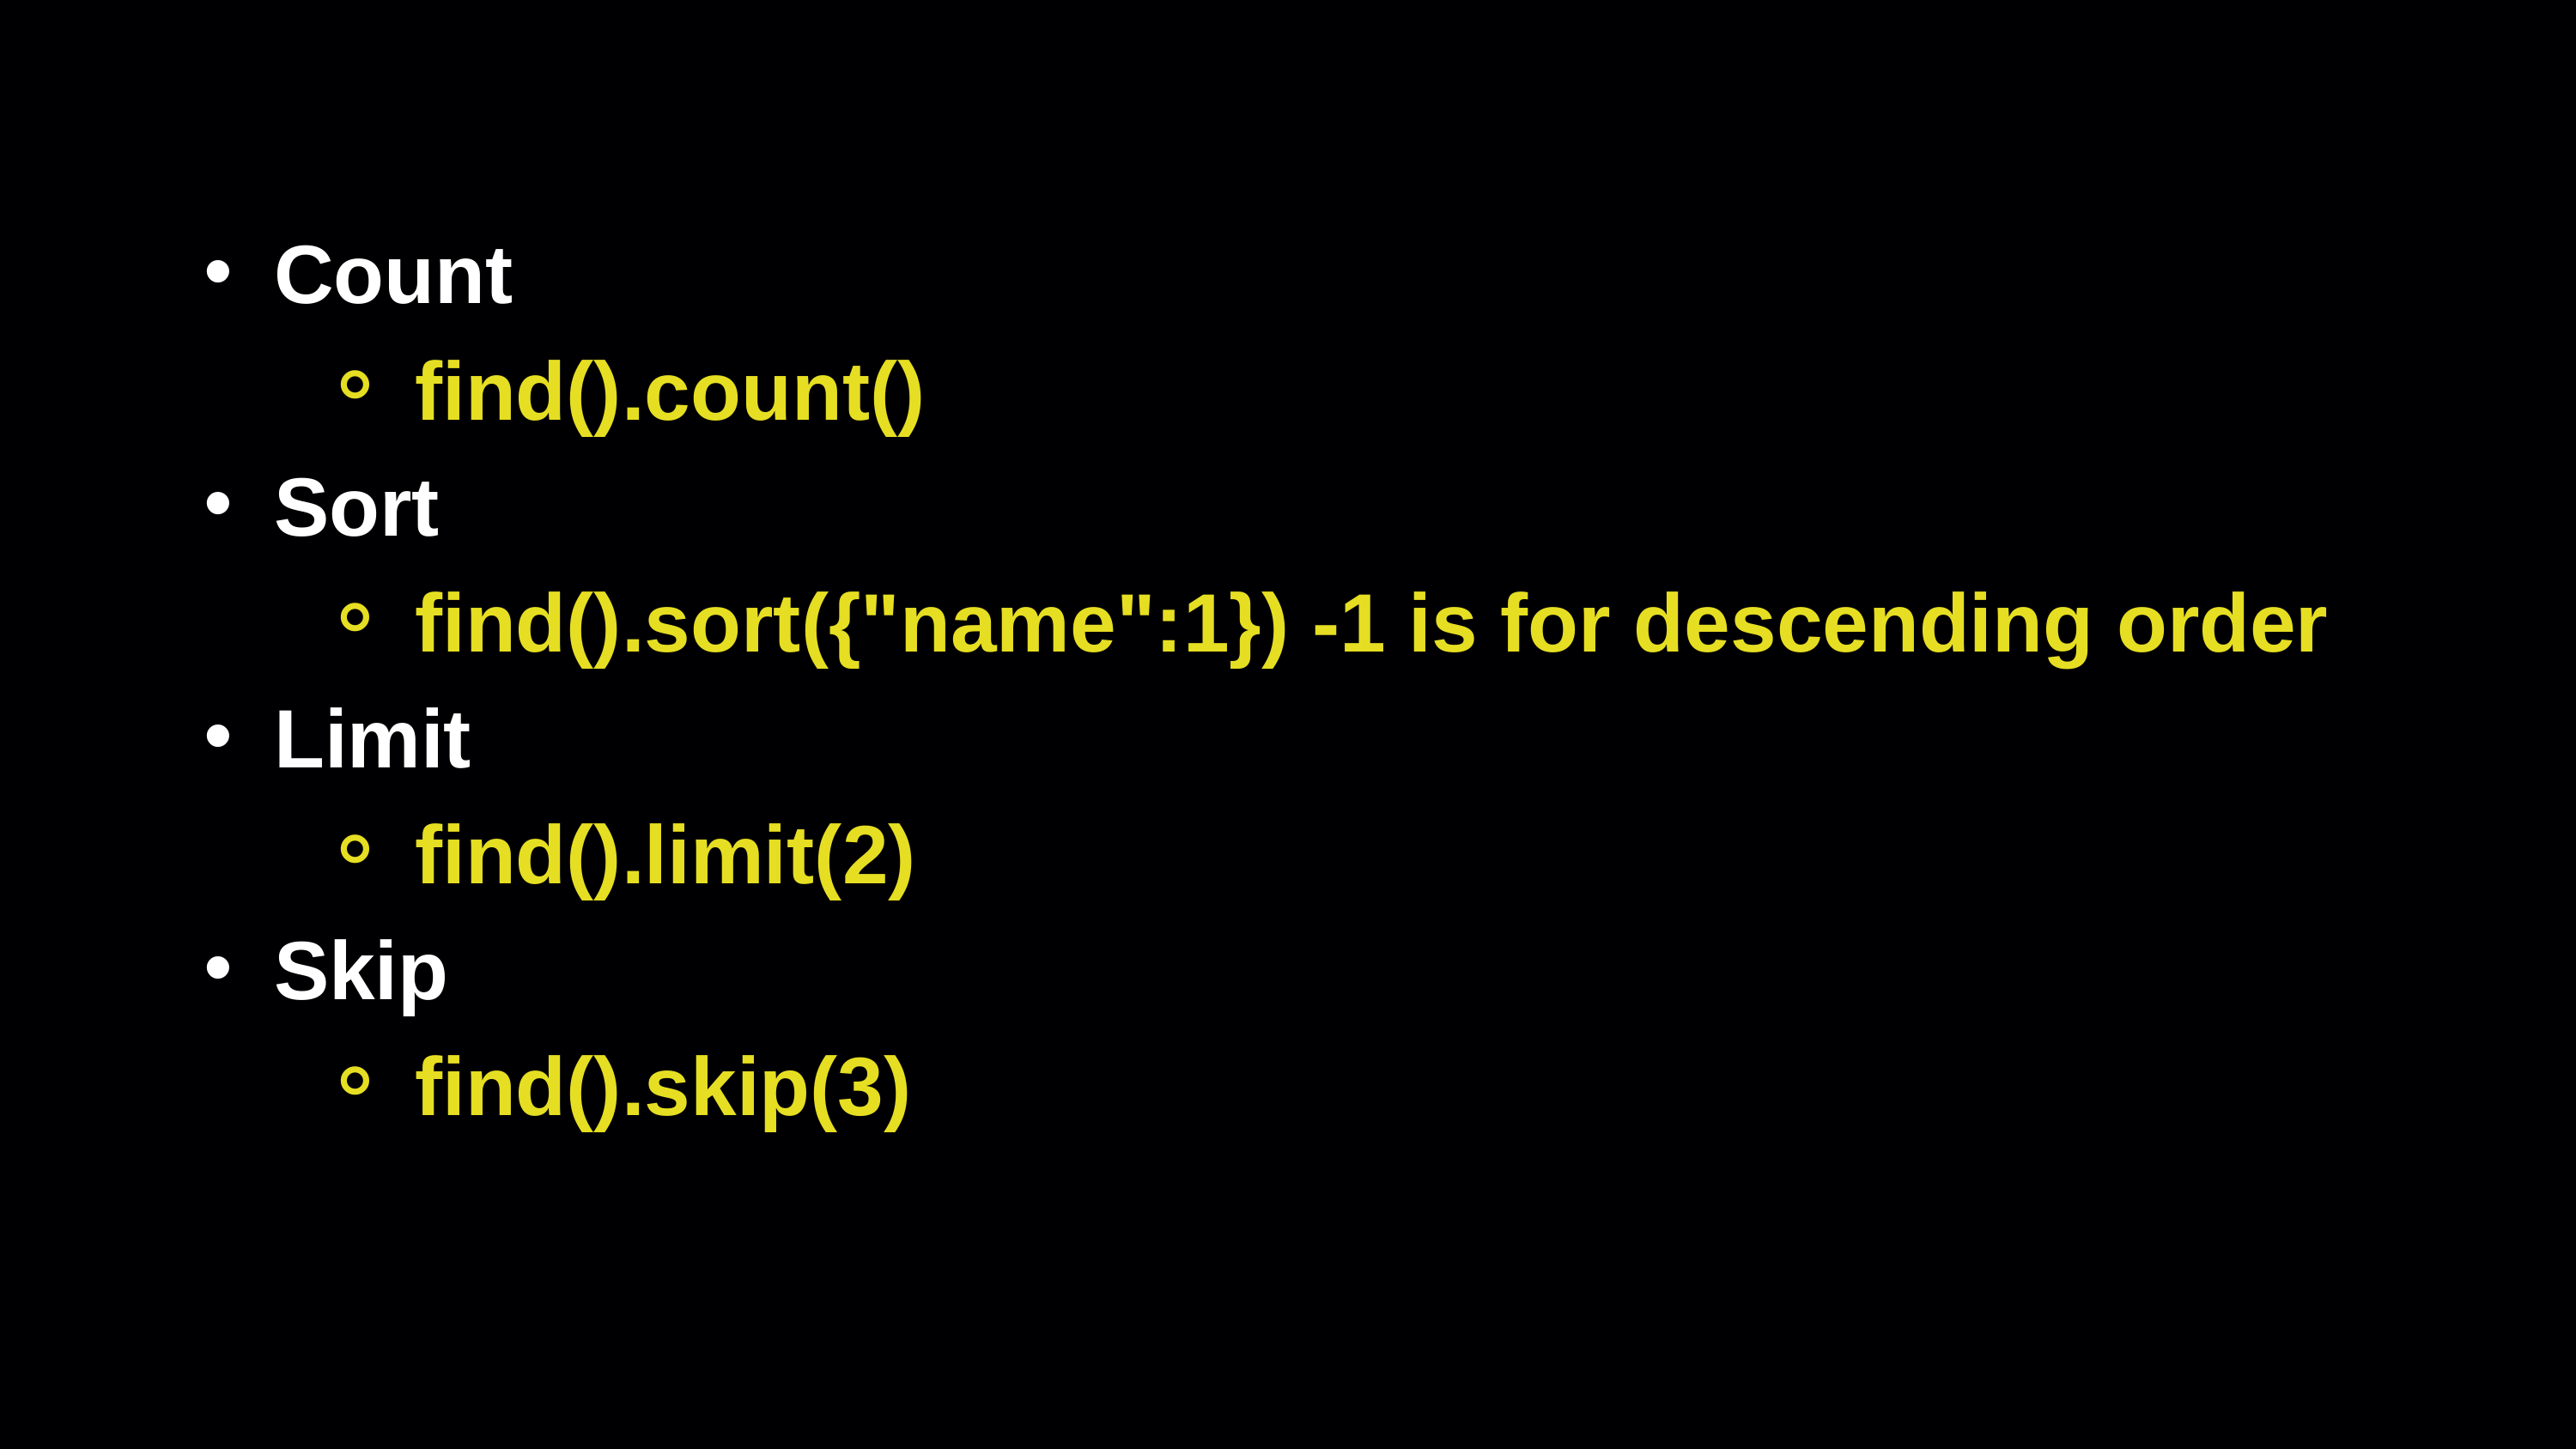

Count
find().count()
Sort
find().sort({"name":1}) -1 is for descending order
Limit
find().limit(2)
Skip
find().skip(3)